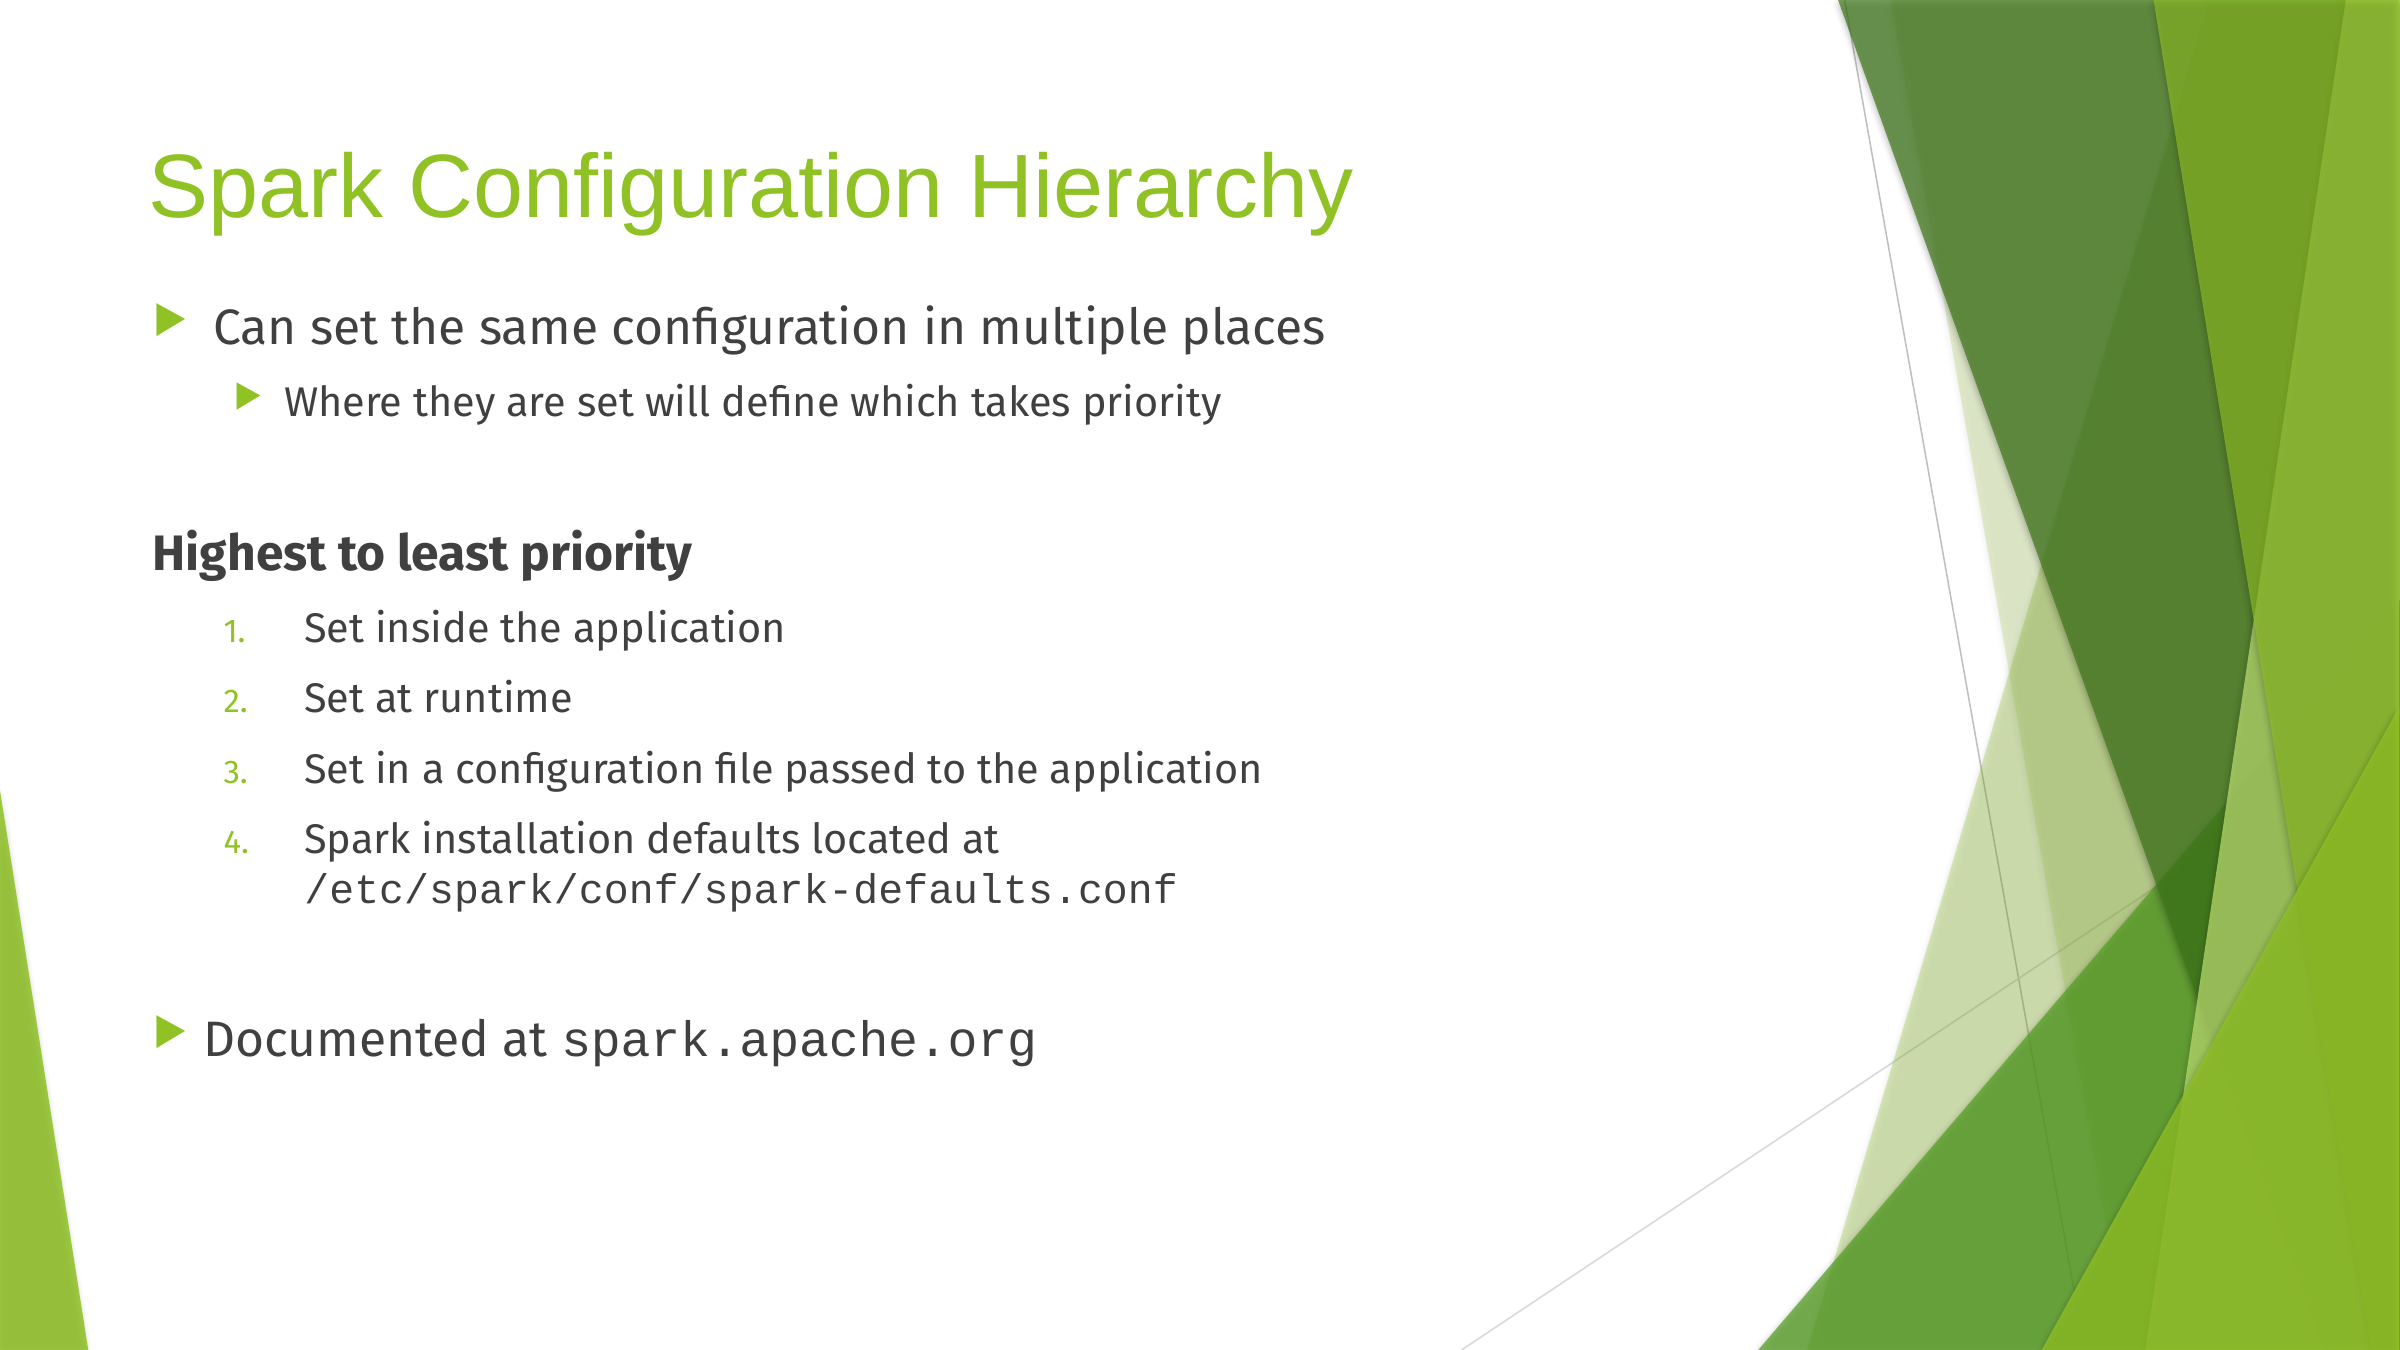

# Spark Configuration Hierarchy
Can set the same configuration in multiple places
Where they are set will define which takes priority

Highest to least priority
Set inside the application
Set at runtime
Set in a configuration file passed to the application
Spark installation defaults located at
/etc/spark/conf/spark-defaults.conf

Documented at spark.apache.org